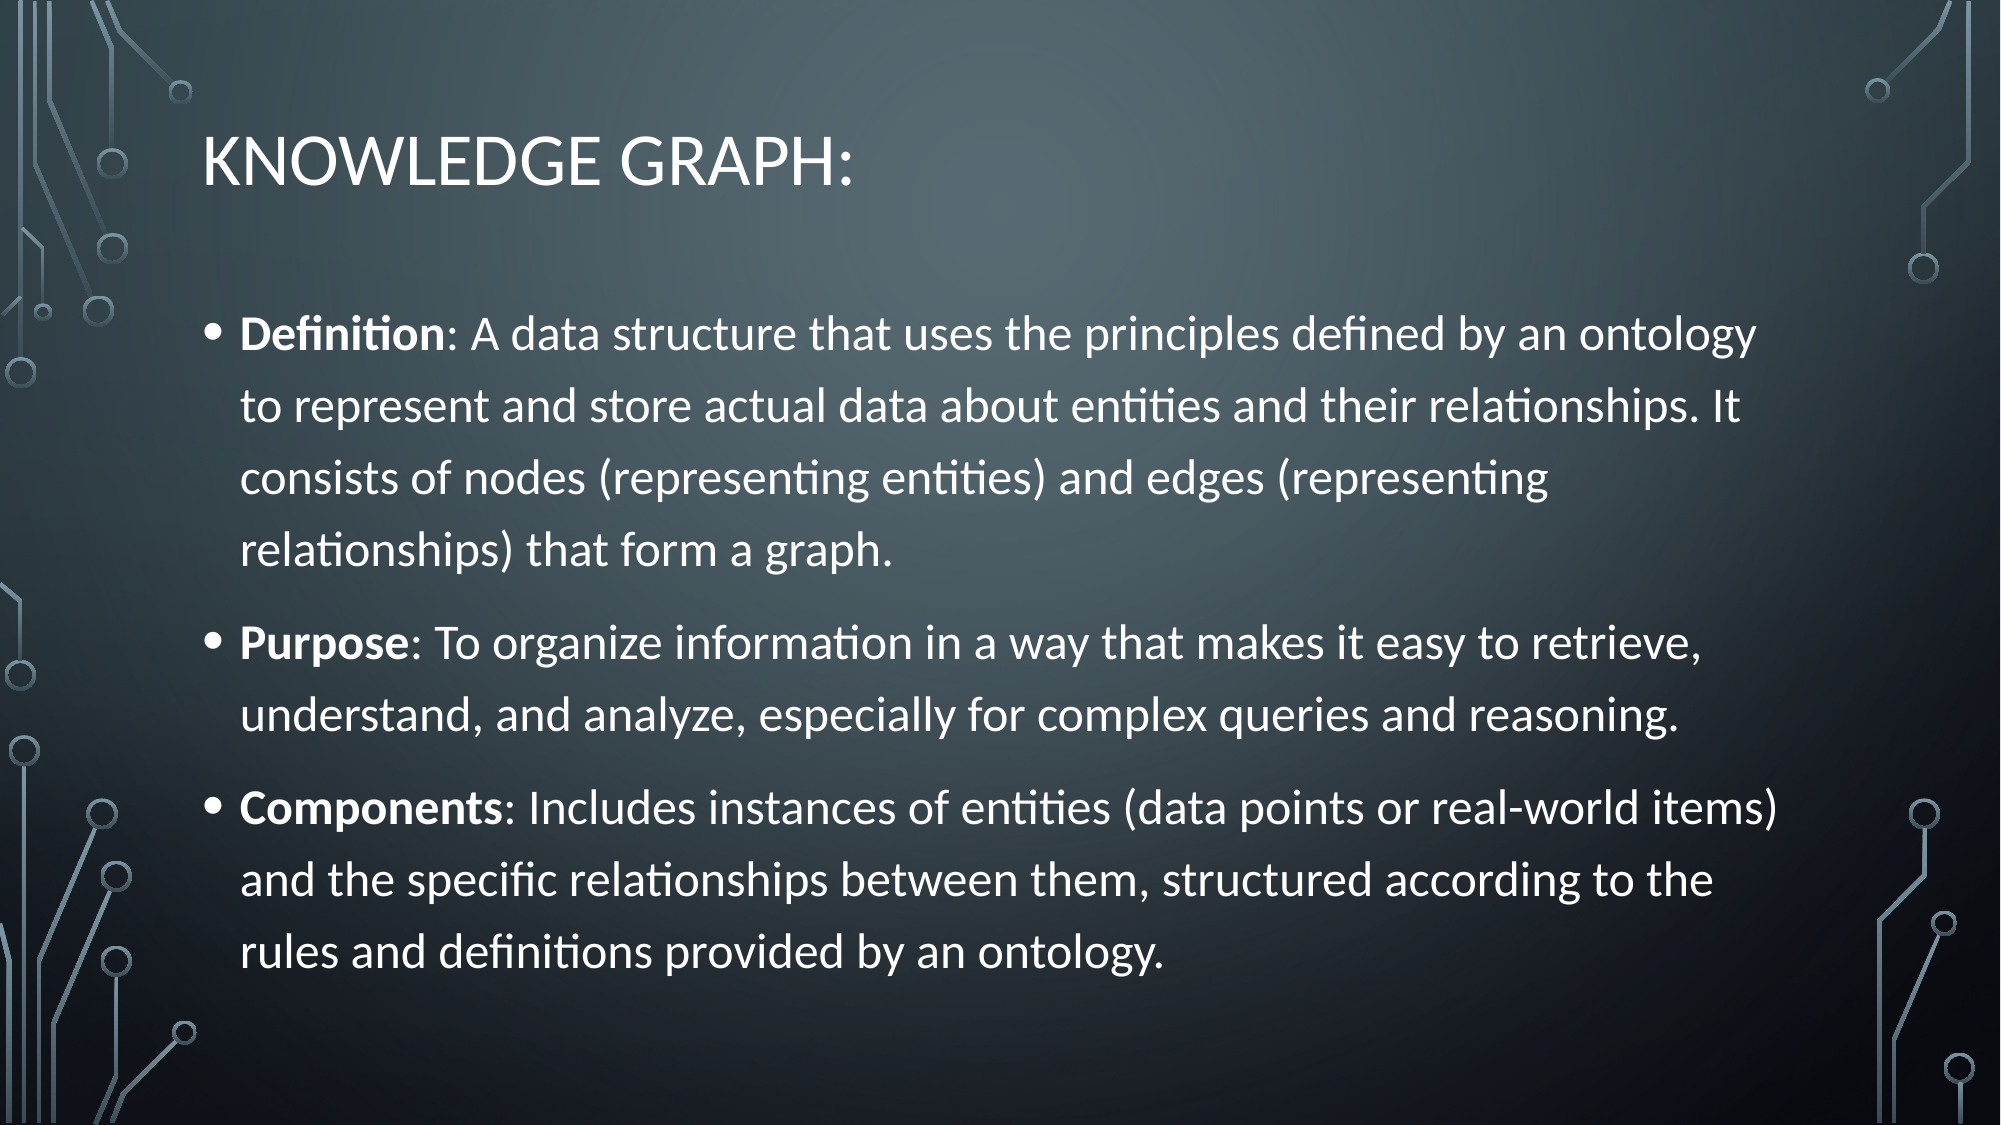

# Knowledge graph:
Definition: A data structure that uses the principles defined by an ontology to represent and store actual data about entities and their relationships. It consists of nodes (representing entities) and edges (representing relationships) that form a graph.
Purpose: To organize information in a way that makes it easy to retrieve, understand, and analyze, especially for complex queries and reasoning.
Components: Includes instances of entities (data points or real-world items) and the specific relationships between them, structured according to the rules and definitions provided by an ontology.